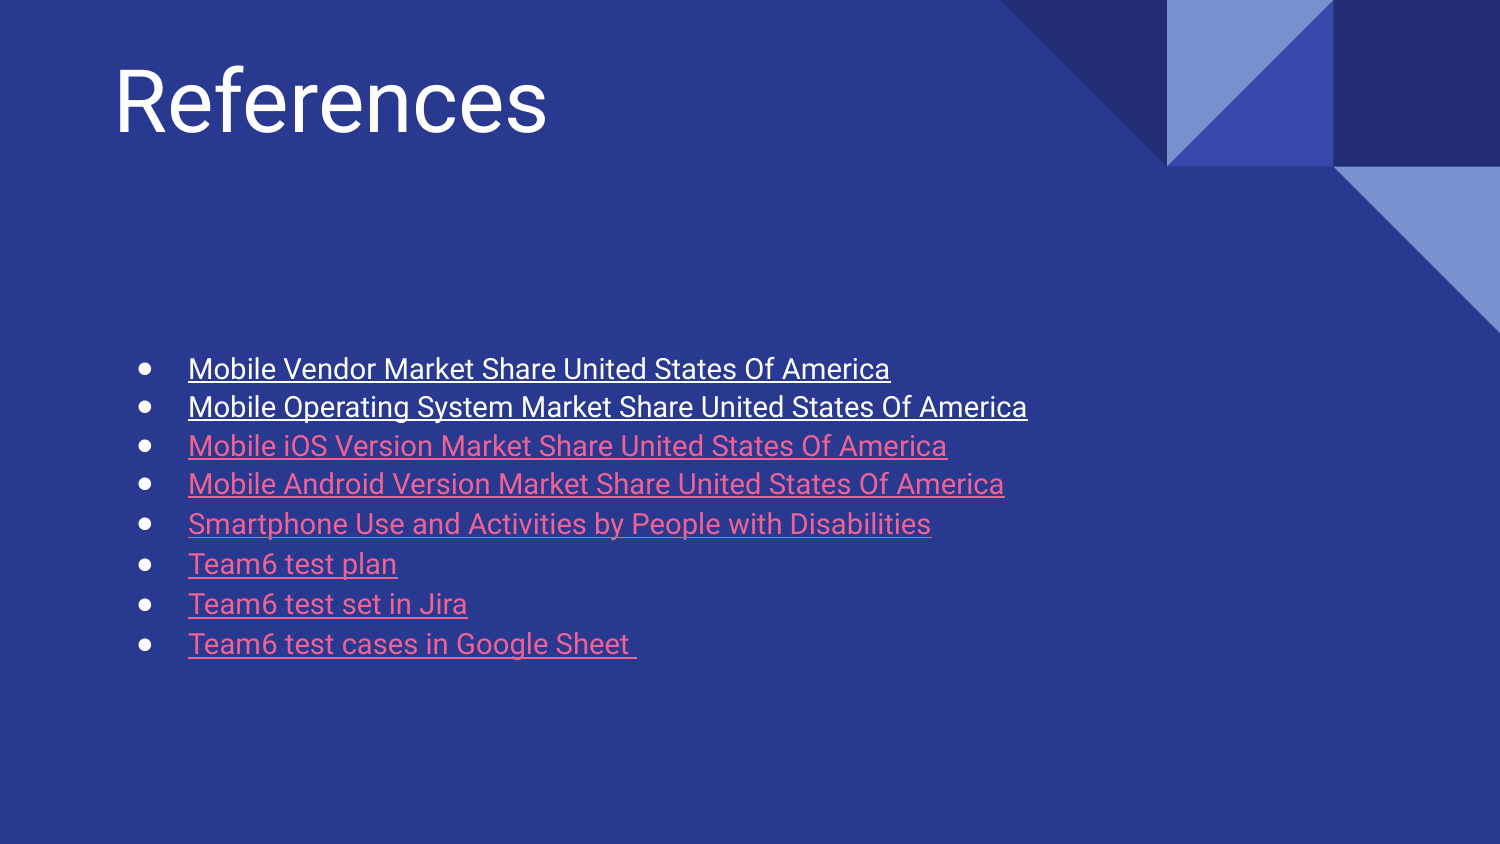

# References
Mobile Vendor Market Share United States Of America
Mobile Operating System Market Share United States Of America
Mobile iOS Version Market Share United States Of America
Mobile Android Version Market Share United States Of America
Smartphone Use and Activities by People with Disabilities
Team6 test plan
Team6 test set in Jira
Team6 test cases in Google Sheet